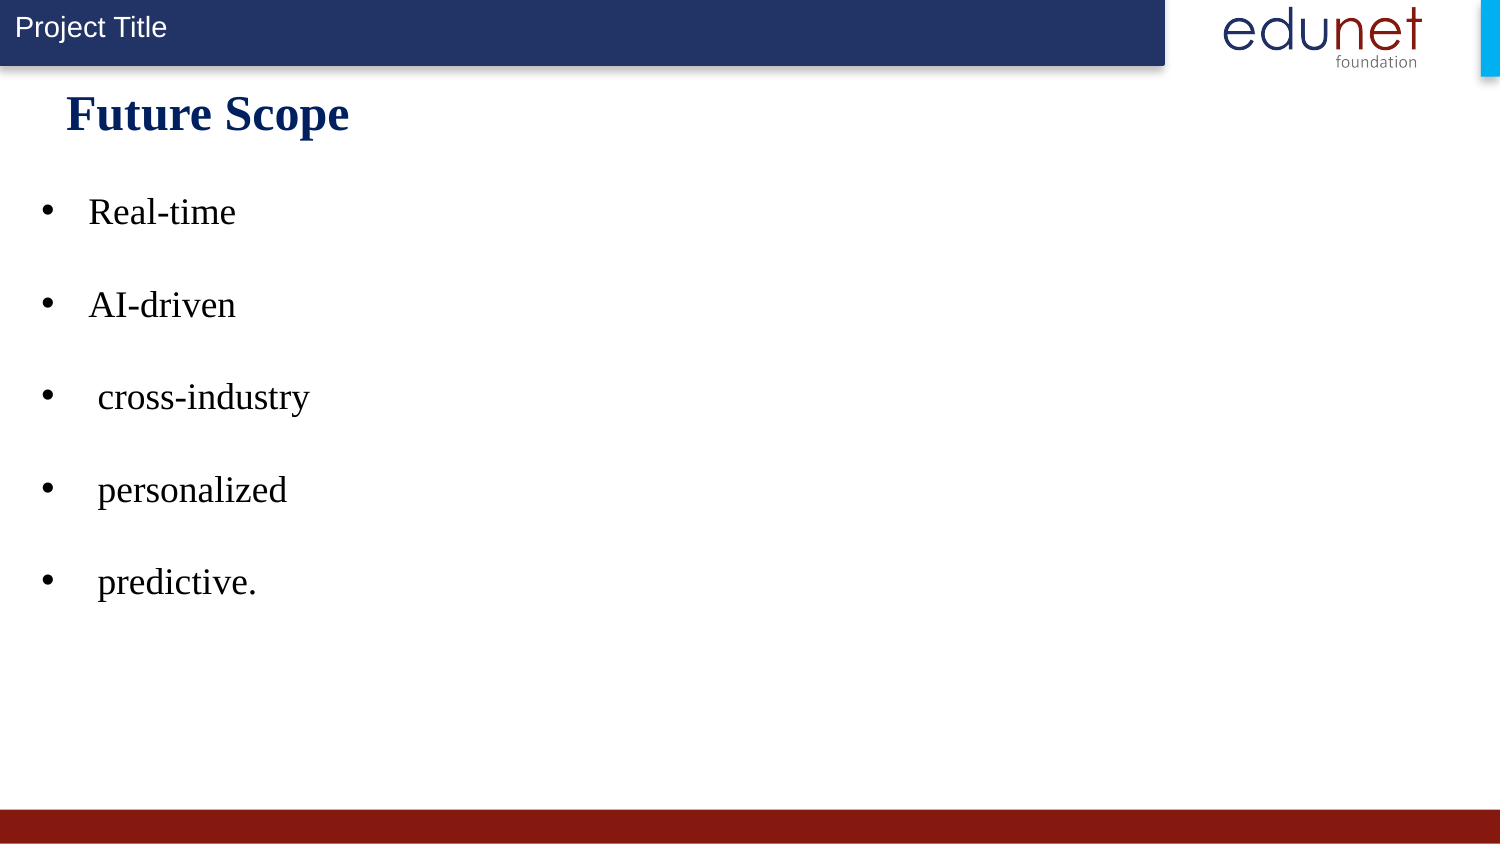

# Future Scope
Real-time
AI-driven
 cross-industry
 personalized
 predictive.